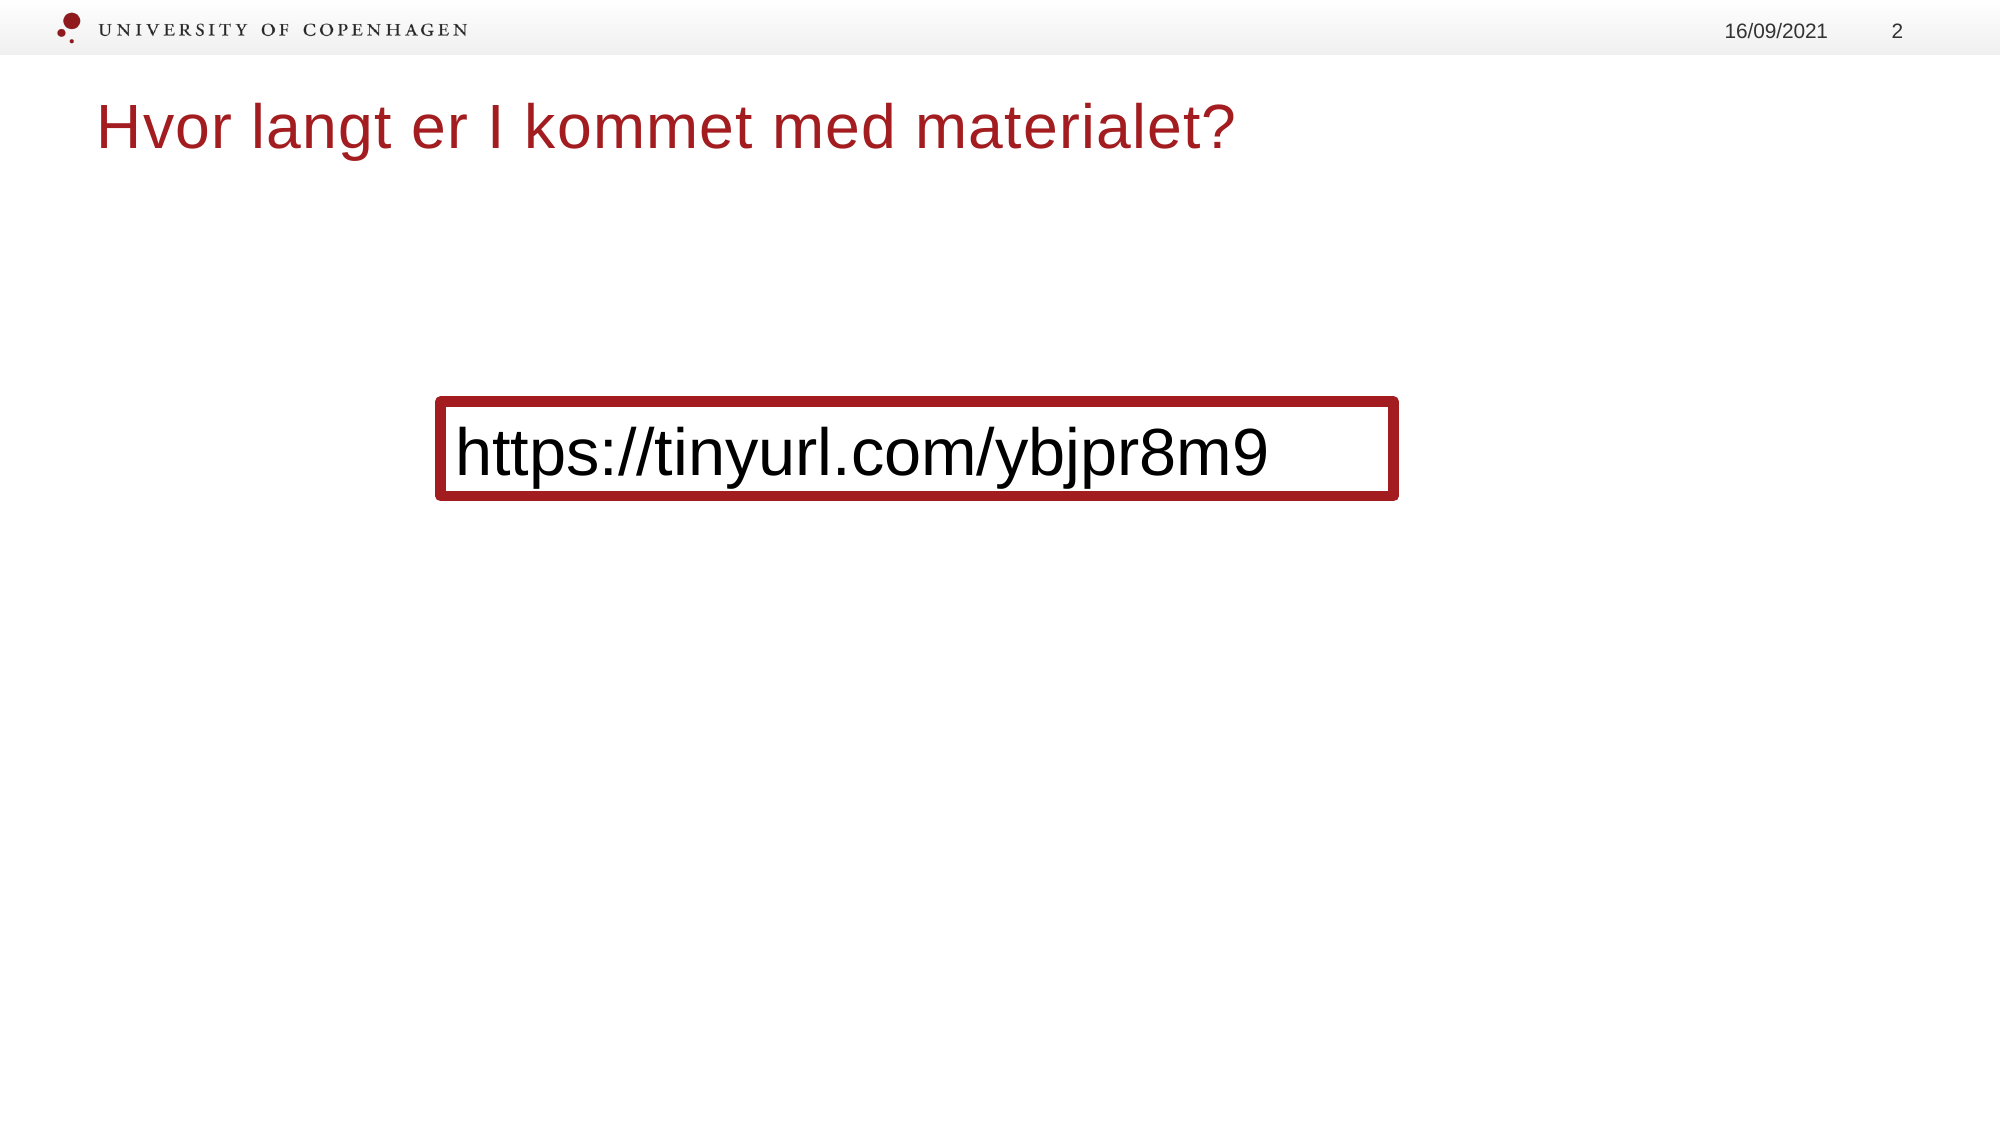

16/09/2021
2
# Hvor langt er I kommet med materialet?
https://tinyurl.com/ybjpr8m9